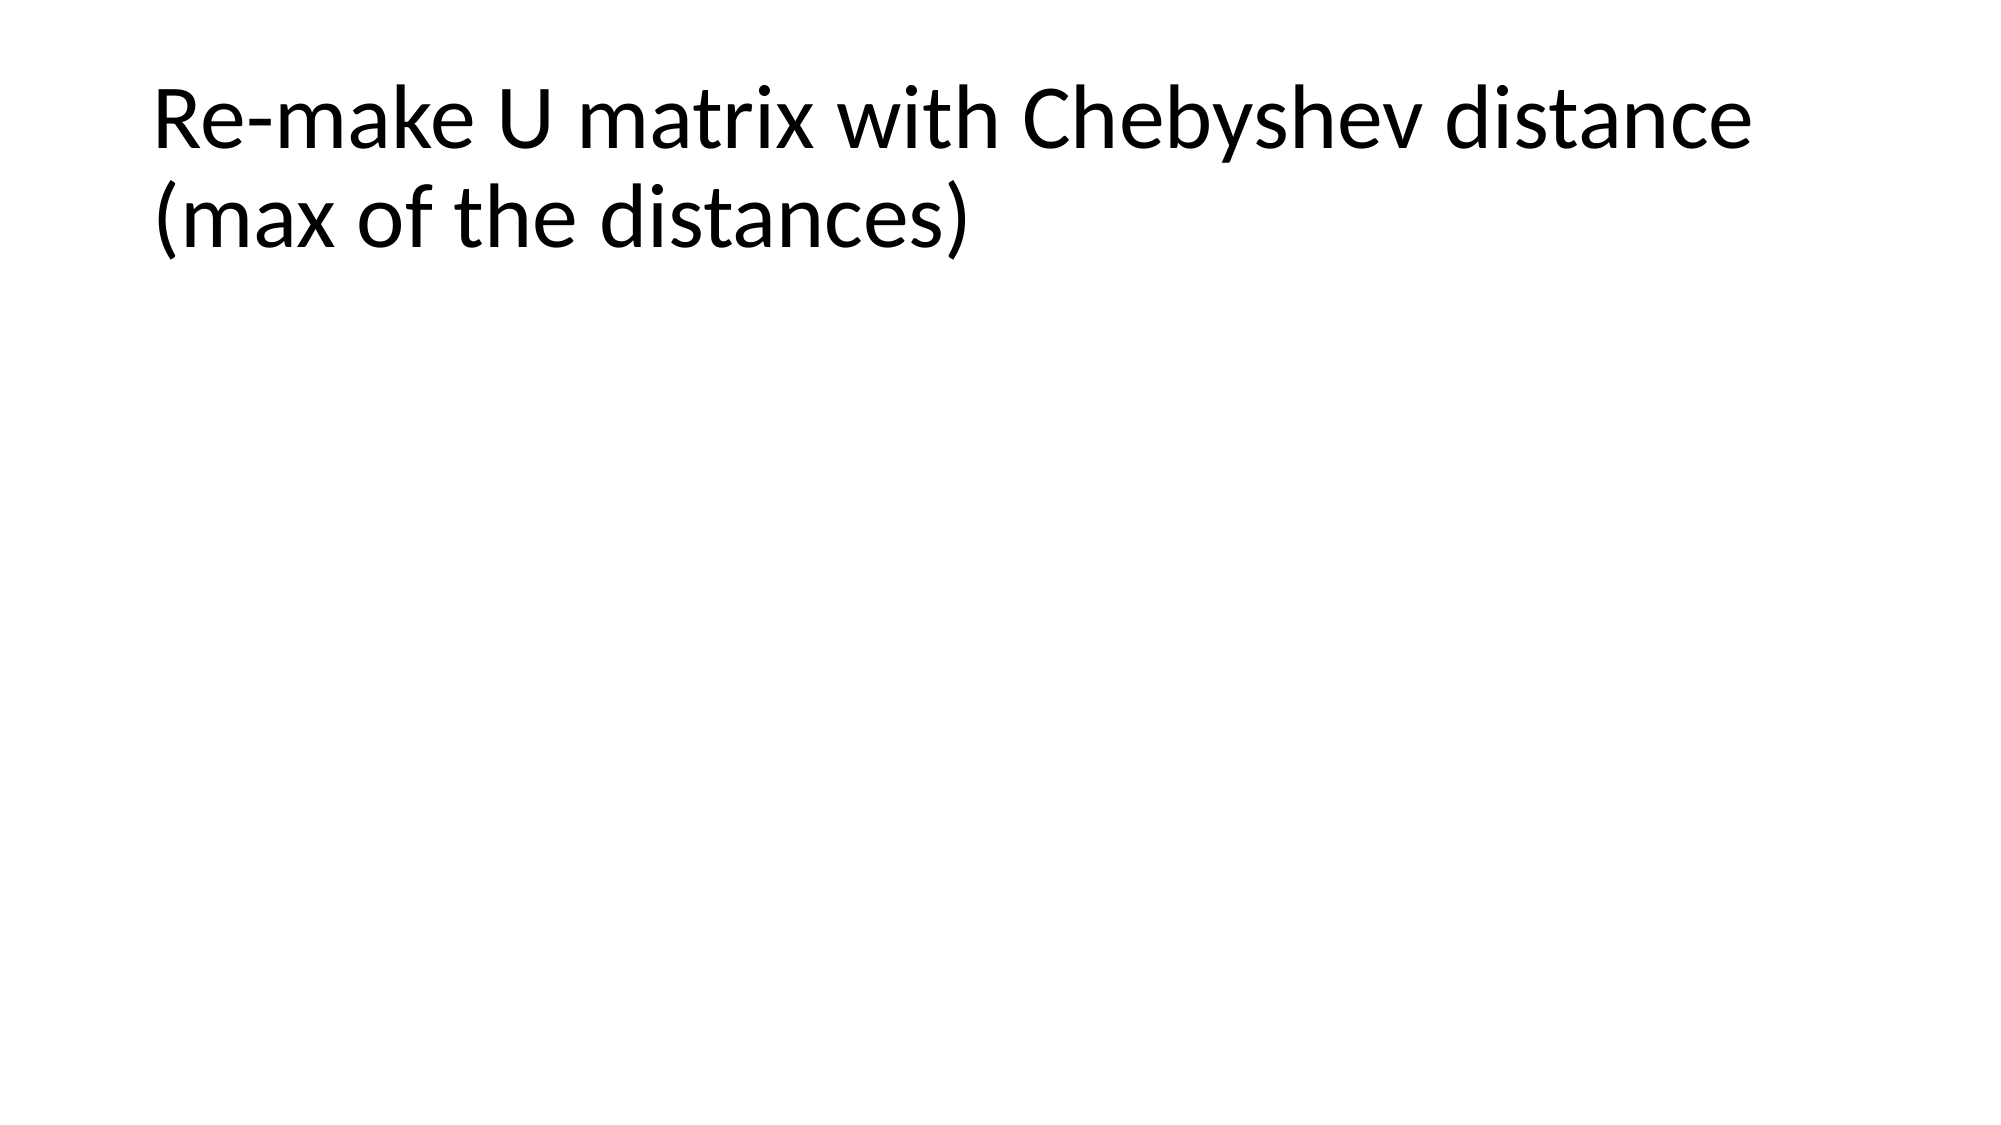

# Re-make U matrix with Chebyshev distance (max of the distances)